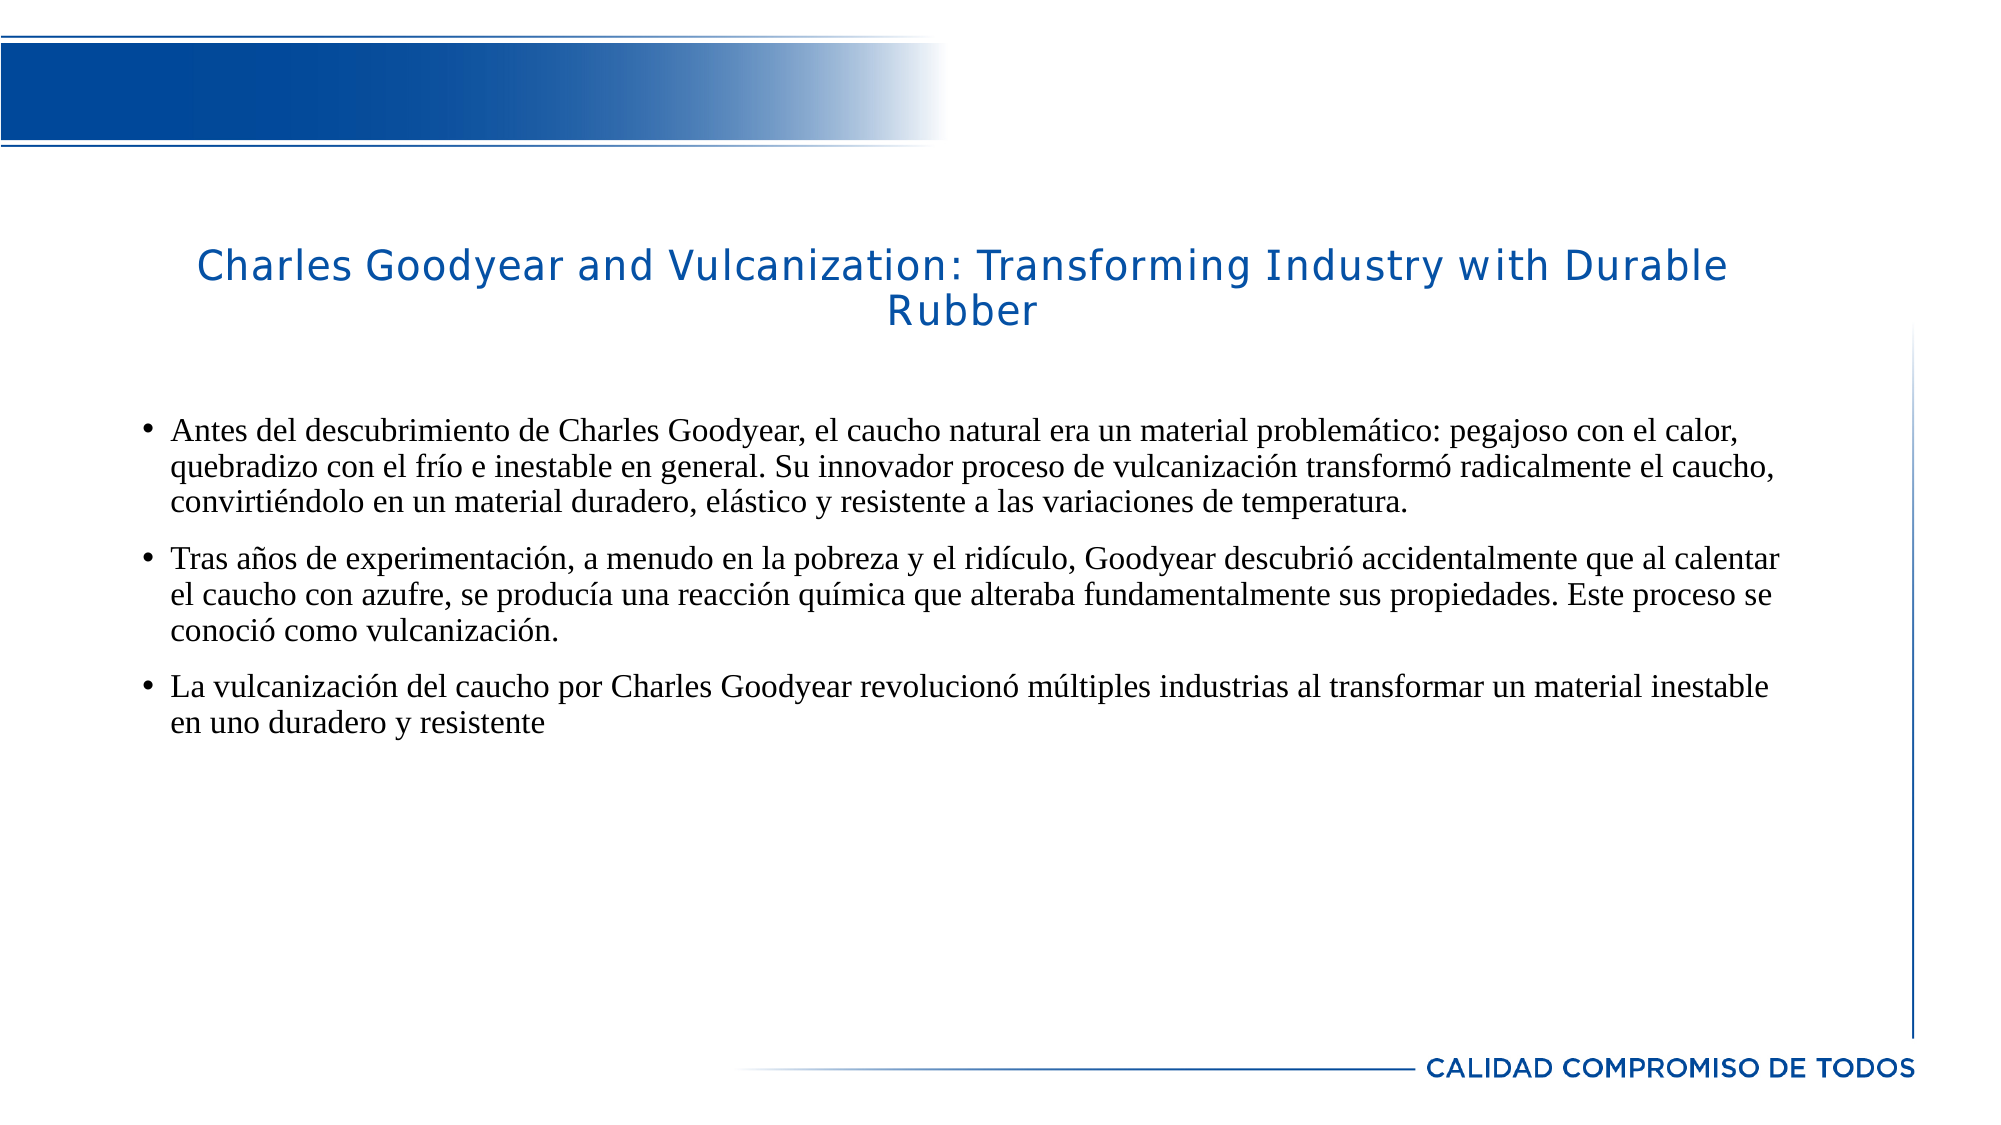

# Charles Goodyear and Vulcanization: Transforming Industry with Durable Rubber
Antes del descubrimiento de Charles Goodyear, el caucho natural era un material problemático: pegajoso con el calor, quebradizo con el frío e inestable en general. Su innovador proceso de vulcanización transformó radicalmente el caucho, convirtiéndolo en un material duradero, elástico y resistente a las variaciones de temperatura.
Tras años de experimentación, a menudo en la pobreza y el ridículo, Goodyear descubrió accidentalmente que al calentar el caucho con azufre, se producía una reacción química que alteraba fundamentalmente sus propiedades. Este proceso se conoció como vulcanización.
La vulcanización del caucho por Charles Goodyear revolucionó múltiples industrias al transformar un material inestable en uno duradero y resistente